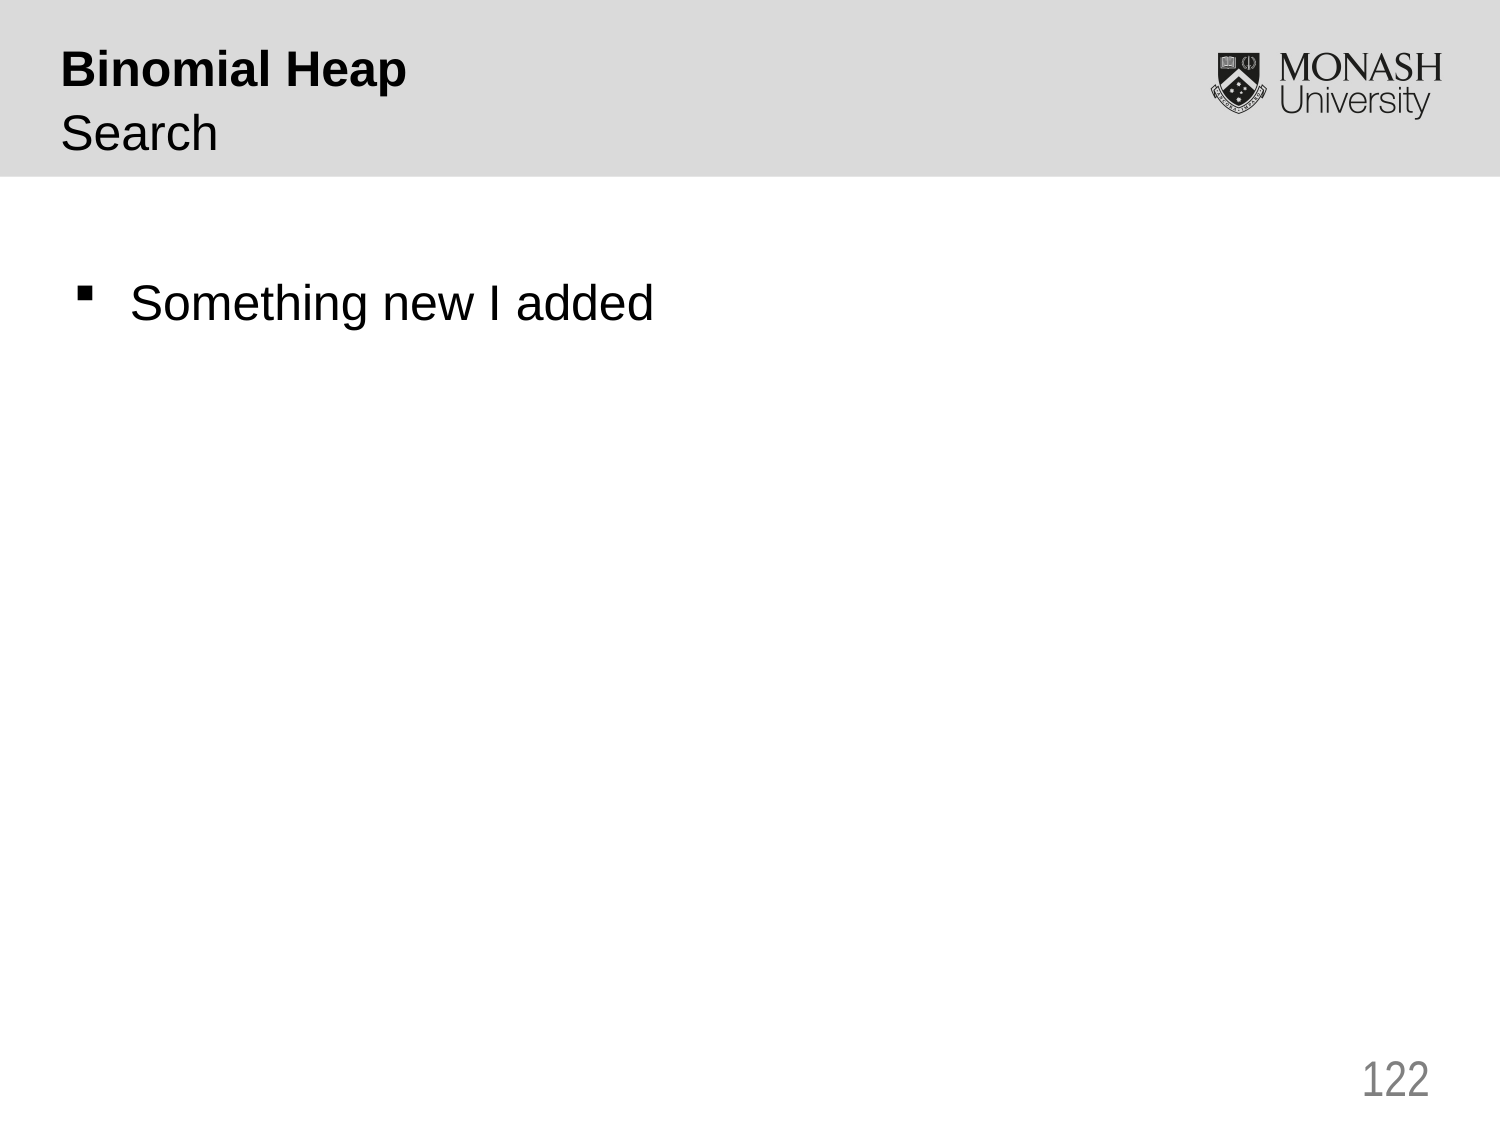

Binomial Heap
Search
Something new I added